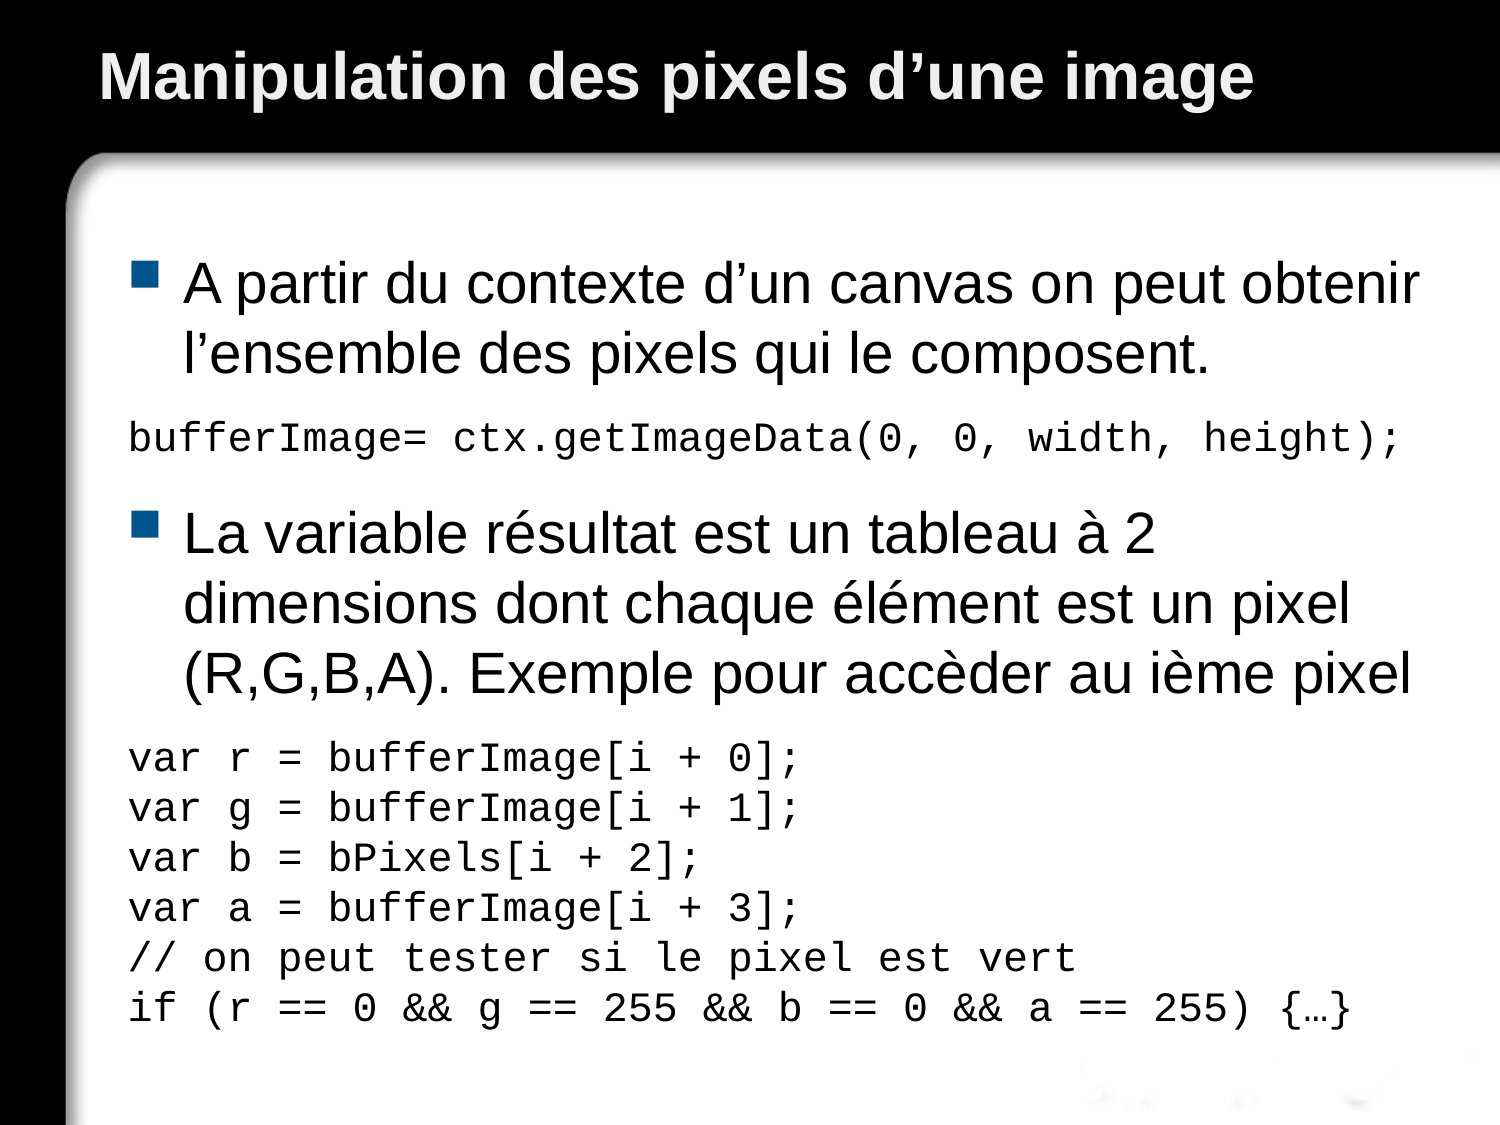

# Manipulation des pixels d’une image
A partir du contexte d’un canvas on peut obtenir l’ensemble des pixels qui le composent.
bufferImage= ctx.getImageData(0, 0, width, height);
La variable résultat est un tableau à 2 dimensions dont chaque élément est un pixel (R,G,B,A). Exemple pour accèder au ième pixel
var r = bufferImage[i + 0];
var g = bufferImage[i + 1];
var b = bPixels[i + 2];
var a = bufferImage[i + 3];
// on peut tester si le pixel est vert
if (r == 0 && g == 255 && b == 0 && a == 255) {…}